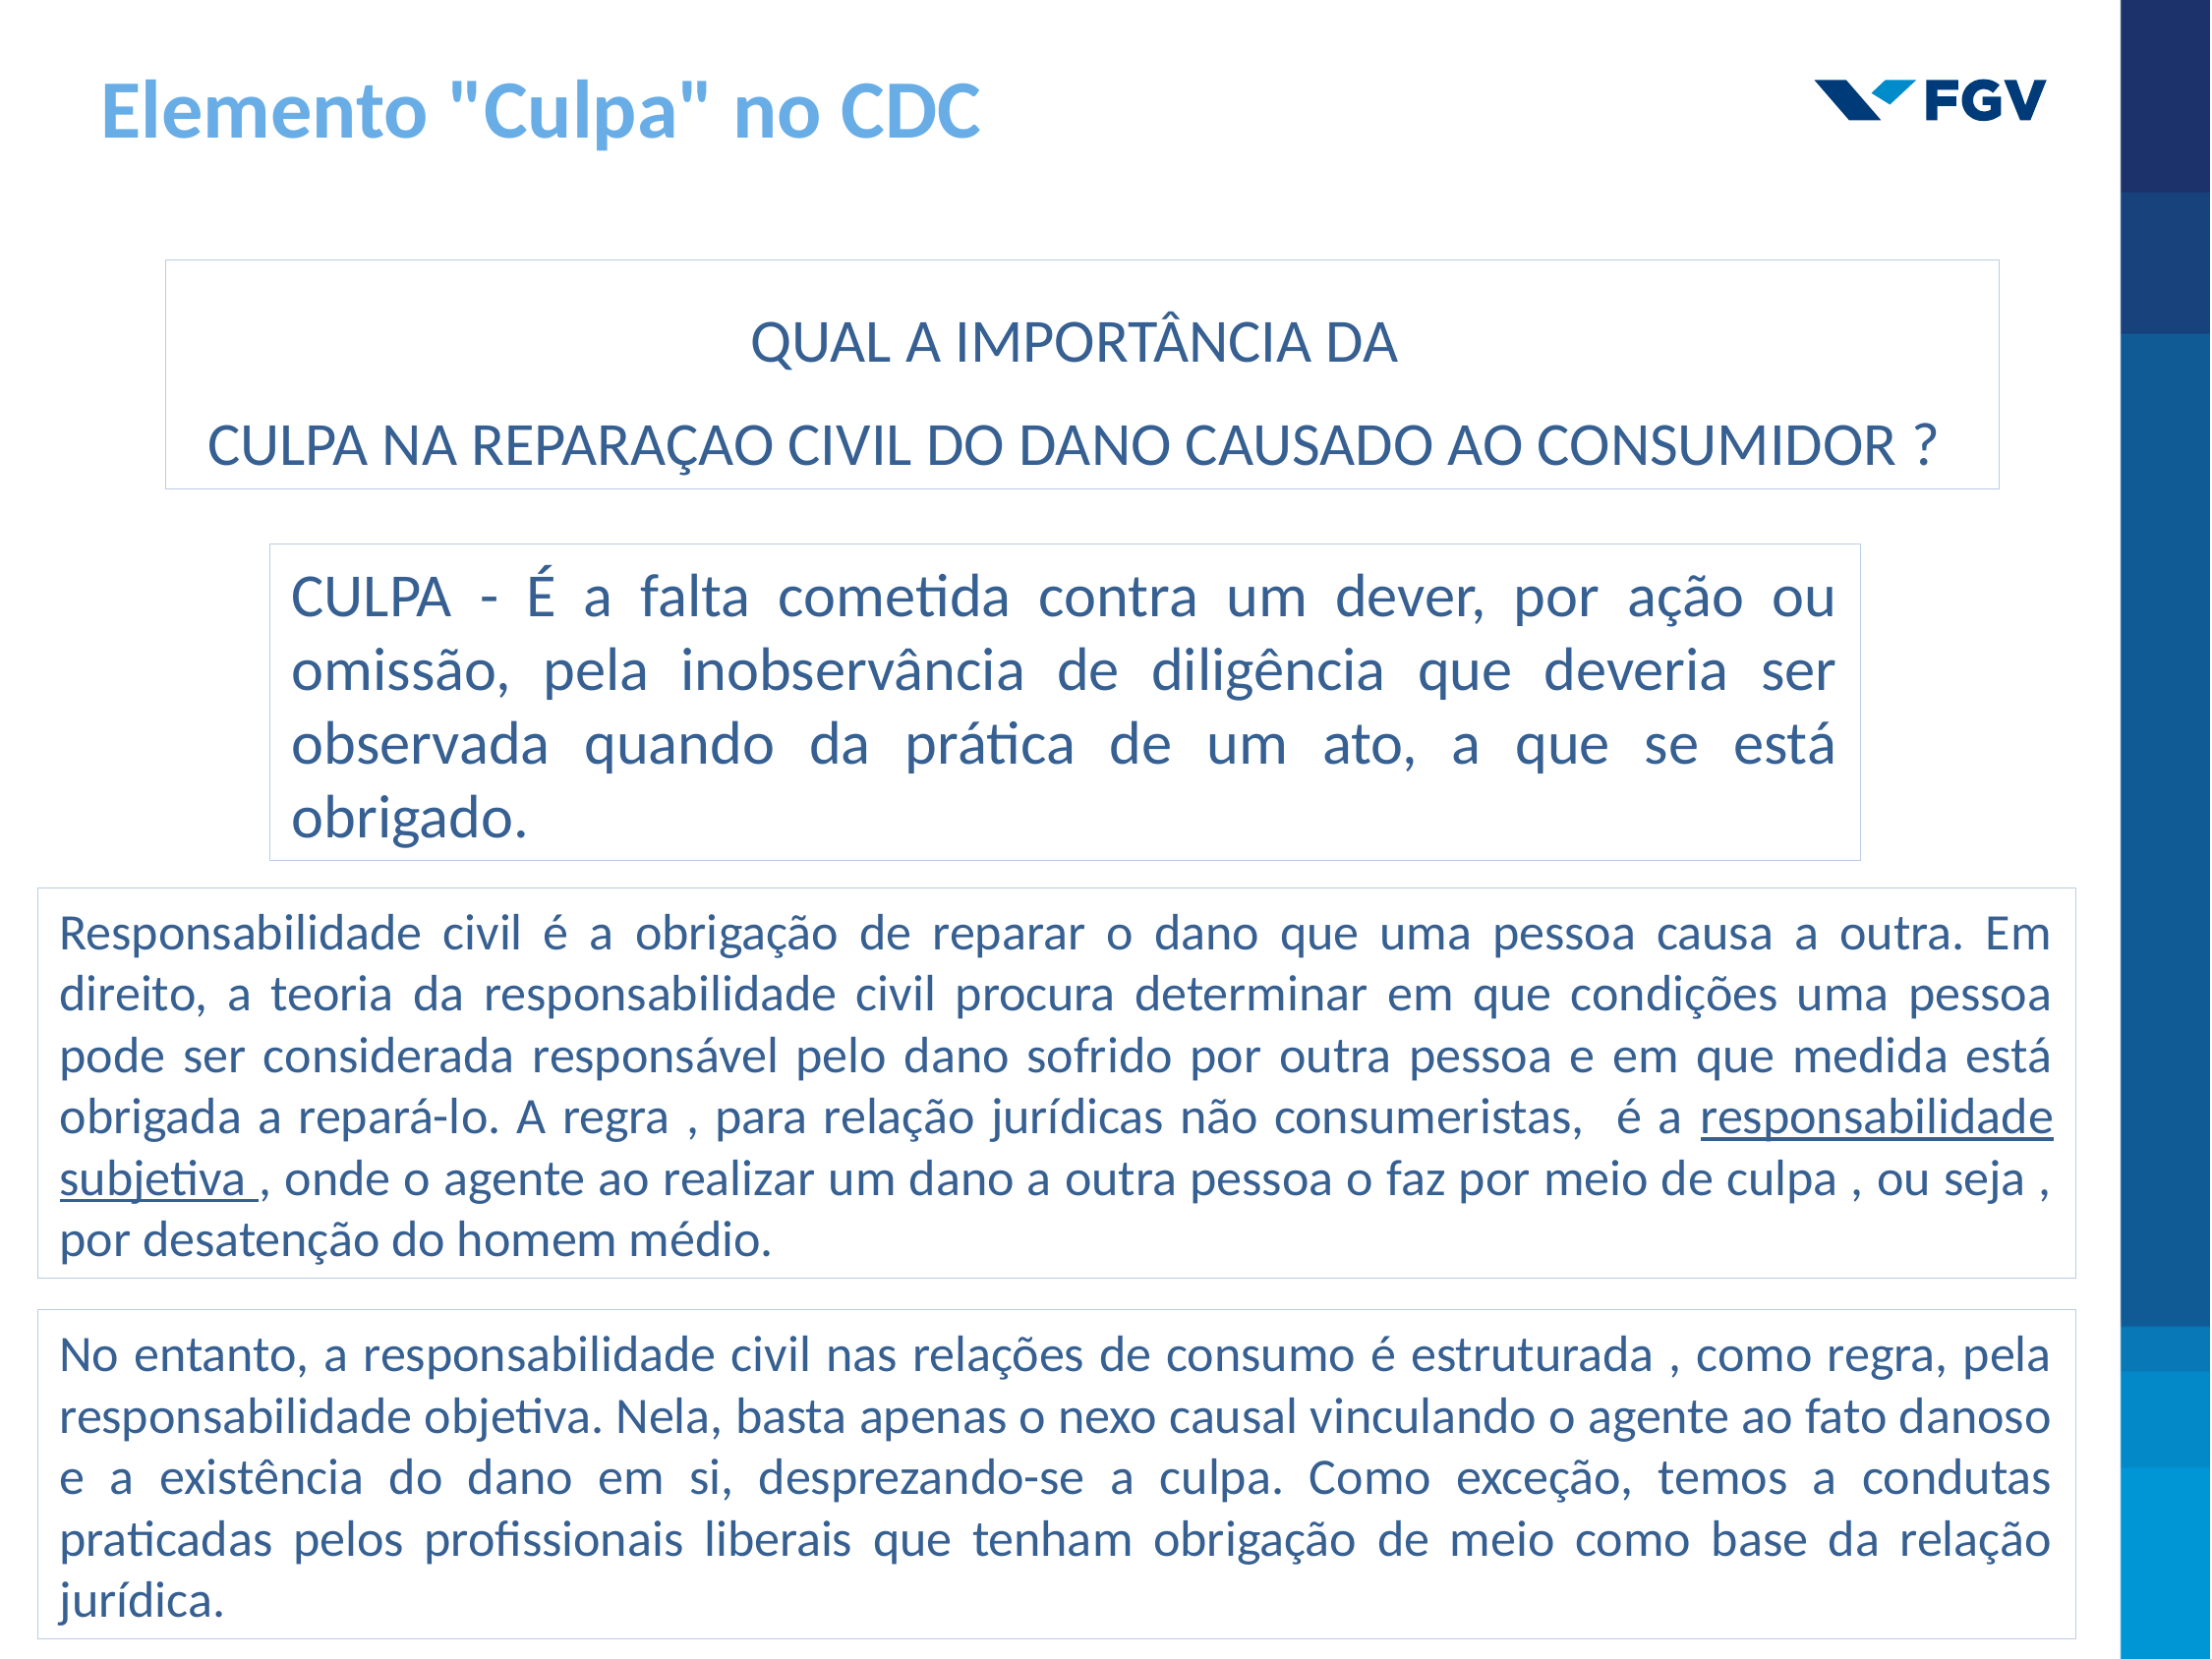

Elemento "Culpa" no CDC
QUAL A IMPORTÂNCIA DA
CULPA NA REPARAÇAO CIVIL DO DANO CAUSADO AO CONSUMIDOR ?
CULPA - É a falta cometida contra um dever, por ação ou omissão, pela inobservância de diligência que deveria ser observada quando da prática de um ato, a que se está obrigado.
Responsabilidade civil é a obrigação de reparar o dano que uma pessoa causa a outra. Em direito, a teoria da responsabilidade civil procura determinar em que condições uma pessoa pode ser considerada responsável pelo dano sofrido por outra pessoa e em que medida está obrigada a repará-lo. A regra , para relação jurídicas não consumeristas,  é a responsabilidade subjetiva , onde o agente ao realizar um dano a outra pessoa o faz por meio de culpa , ou seja , por desatenção do homem médio.
No entanto, a responsabilidade civil nas relações de consumo é estruturada , como regra, pela responsabilidade objetiva. Nela, basta apenas o nexo causal vinculando o agente ao fato danoso e a existência do dano em si, desprezando-se a culpa. Como exceção, temos a condutas praticadas pelos profissionais liberais que tenham obrigação de meio como base da relação jurídica.